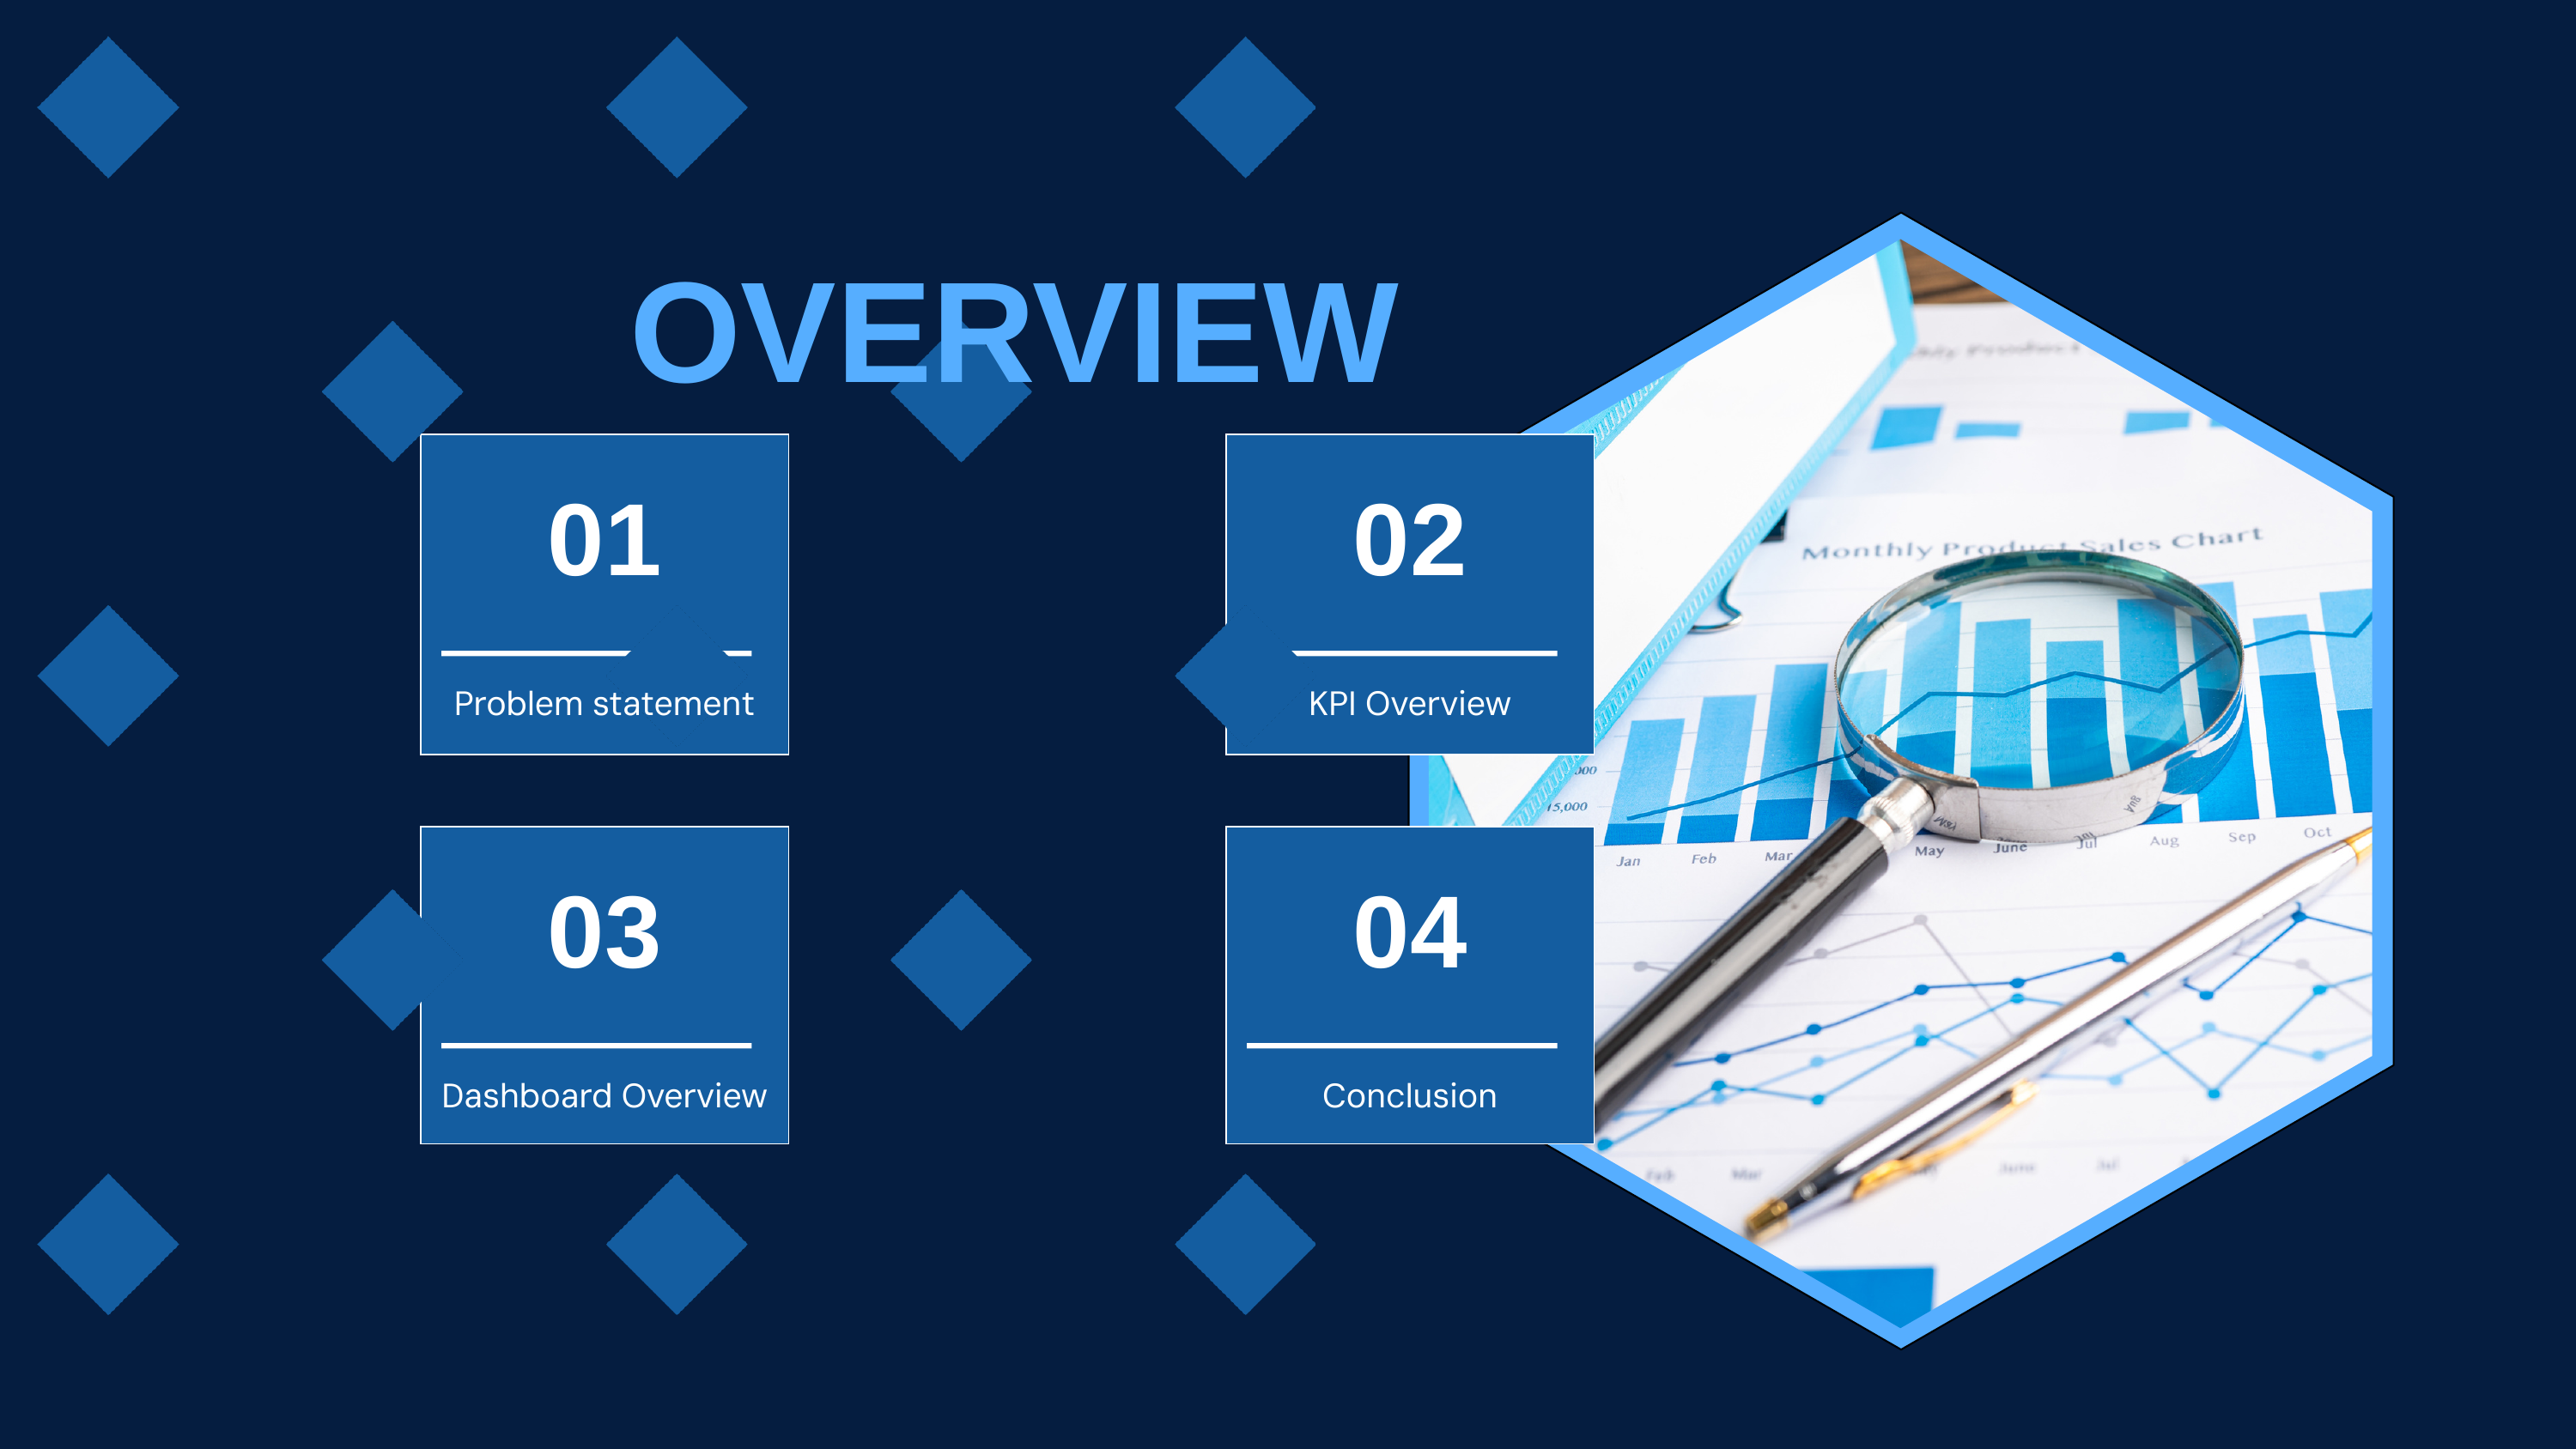

OVERVIEW

01
02

Problem statement
KPI Overview

03
04

Dashboard Overview
Conclusion